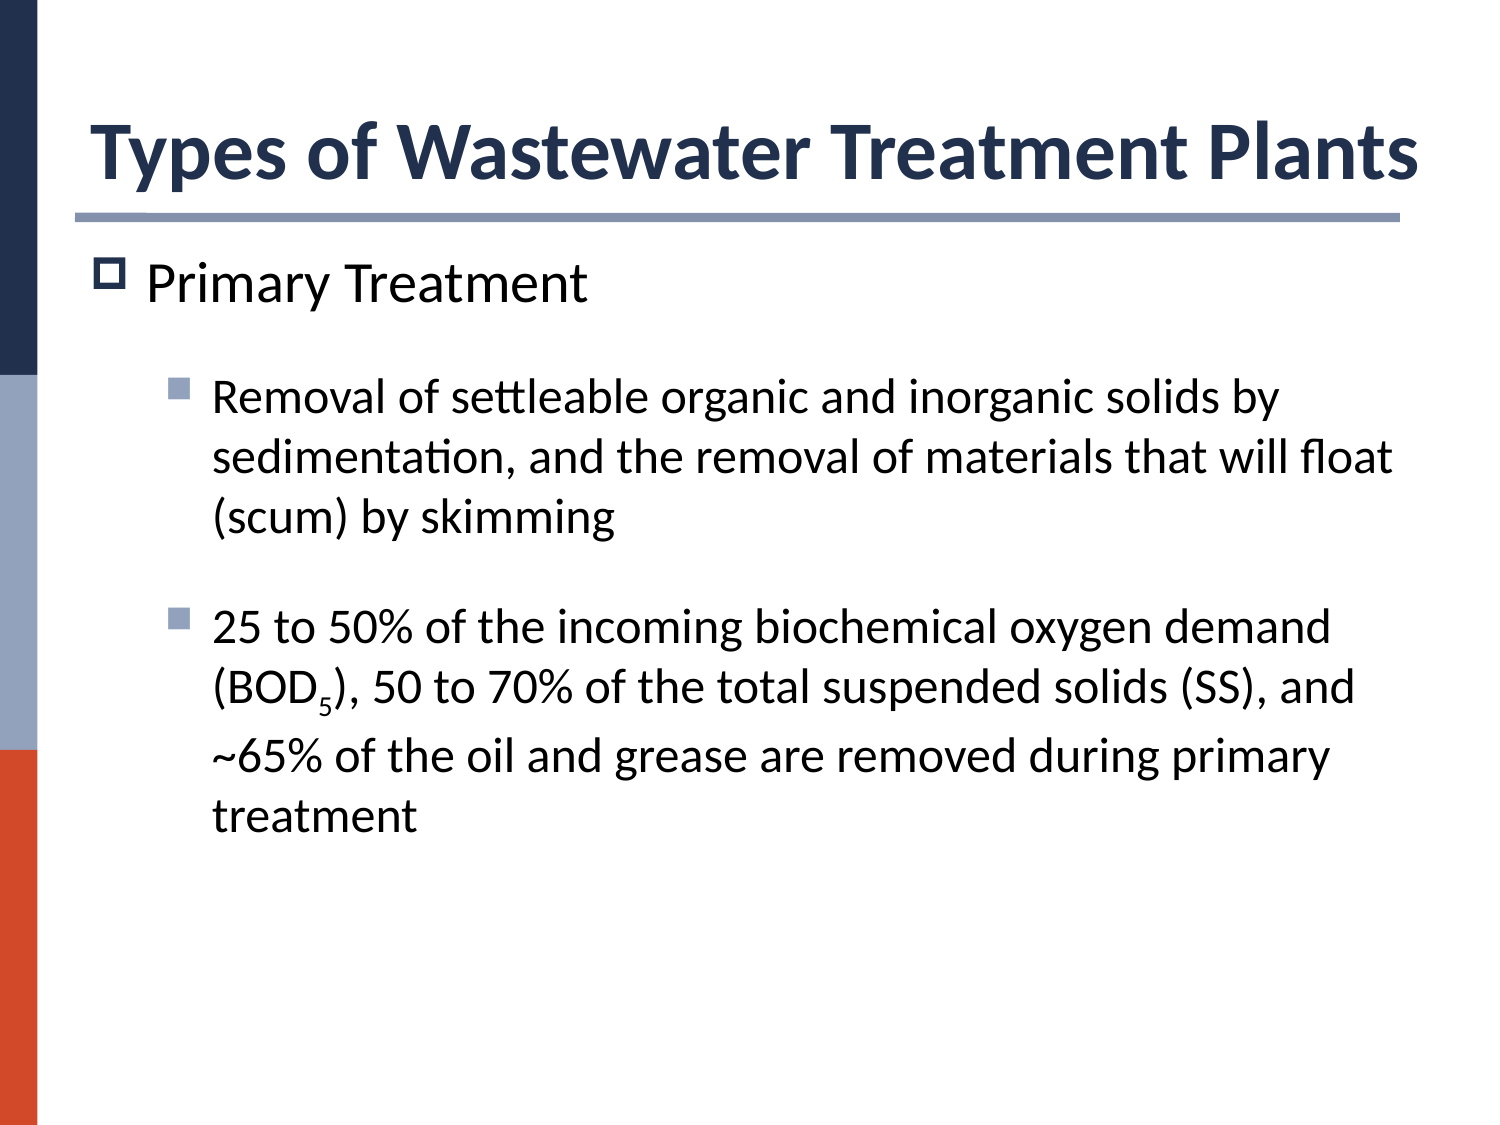

# Types of Wastewater Treatment Plants
Primary Treatment
Removal of settleable organic and inorganic solids by sedimentation, and the removal of materials that will float (scum) by skimming
25 to 50% of the incoming biochemical oxygen demand (BOD5), 50 to 70% of the total suspended solids (SS), and ~65% of the oil and grease are removed during primary treatment